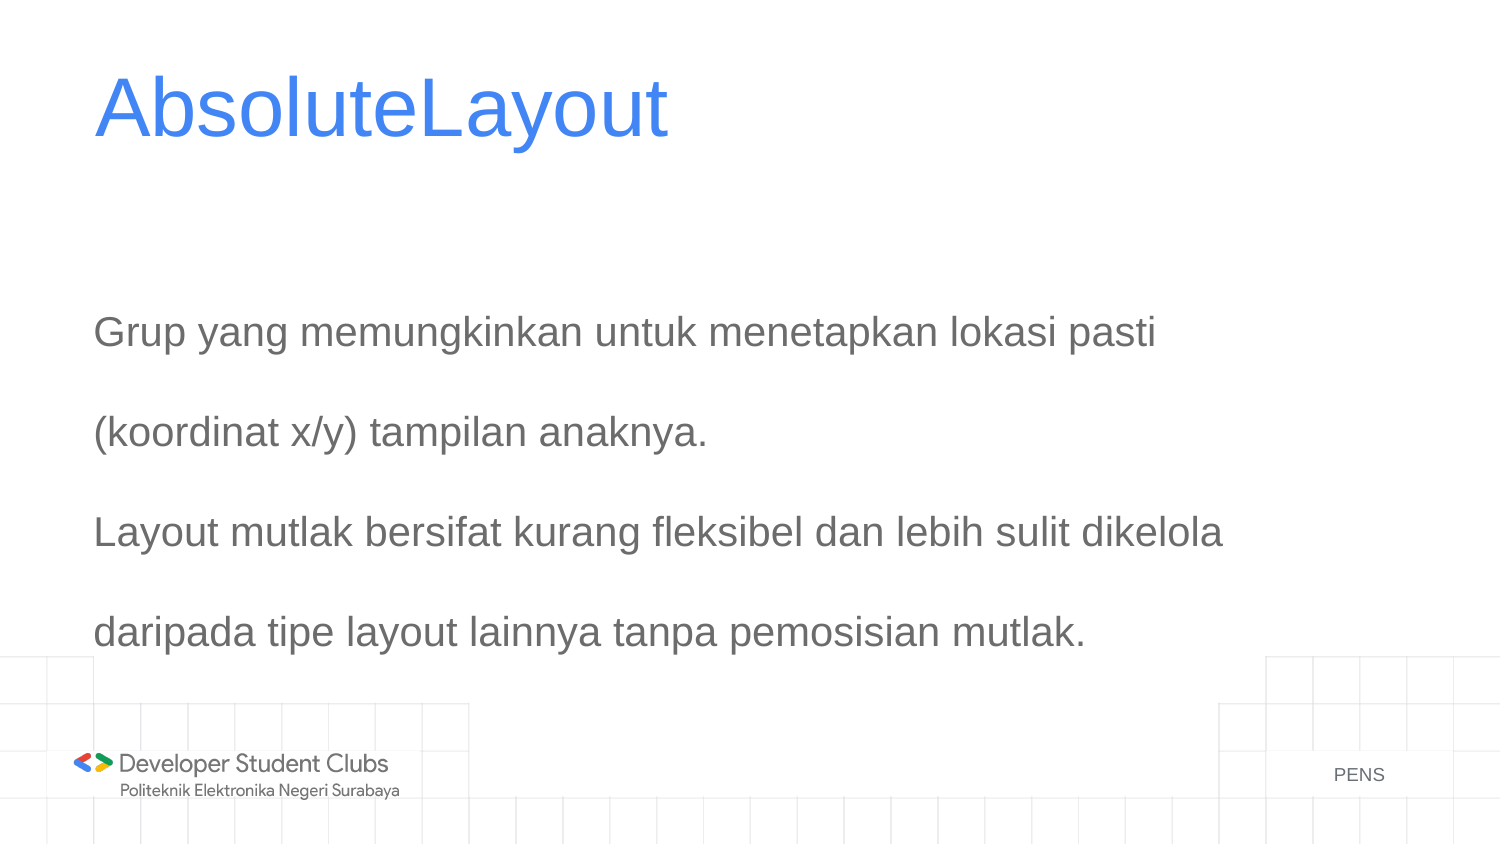

# AbsoluteLayout
Grup yang memungkinkan untuk menetapkan lokasi pasti (koordinat x/y) tampilan anaknya.
Layout mutlak bersifat kurang fleksibel dan lebih sulit dikelola daripada tipe layout lainnya tanpa pemosisian mutlak.